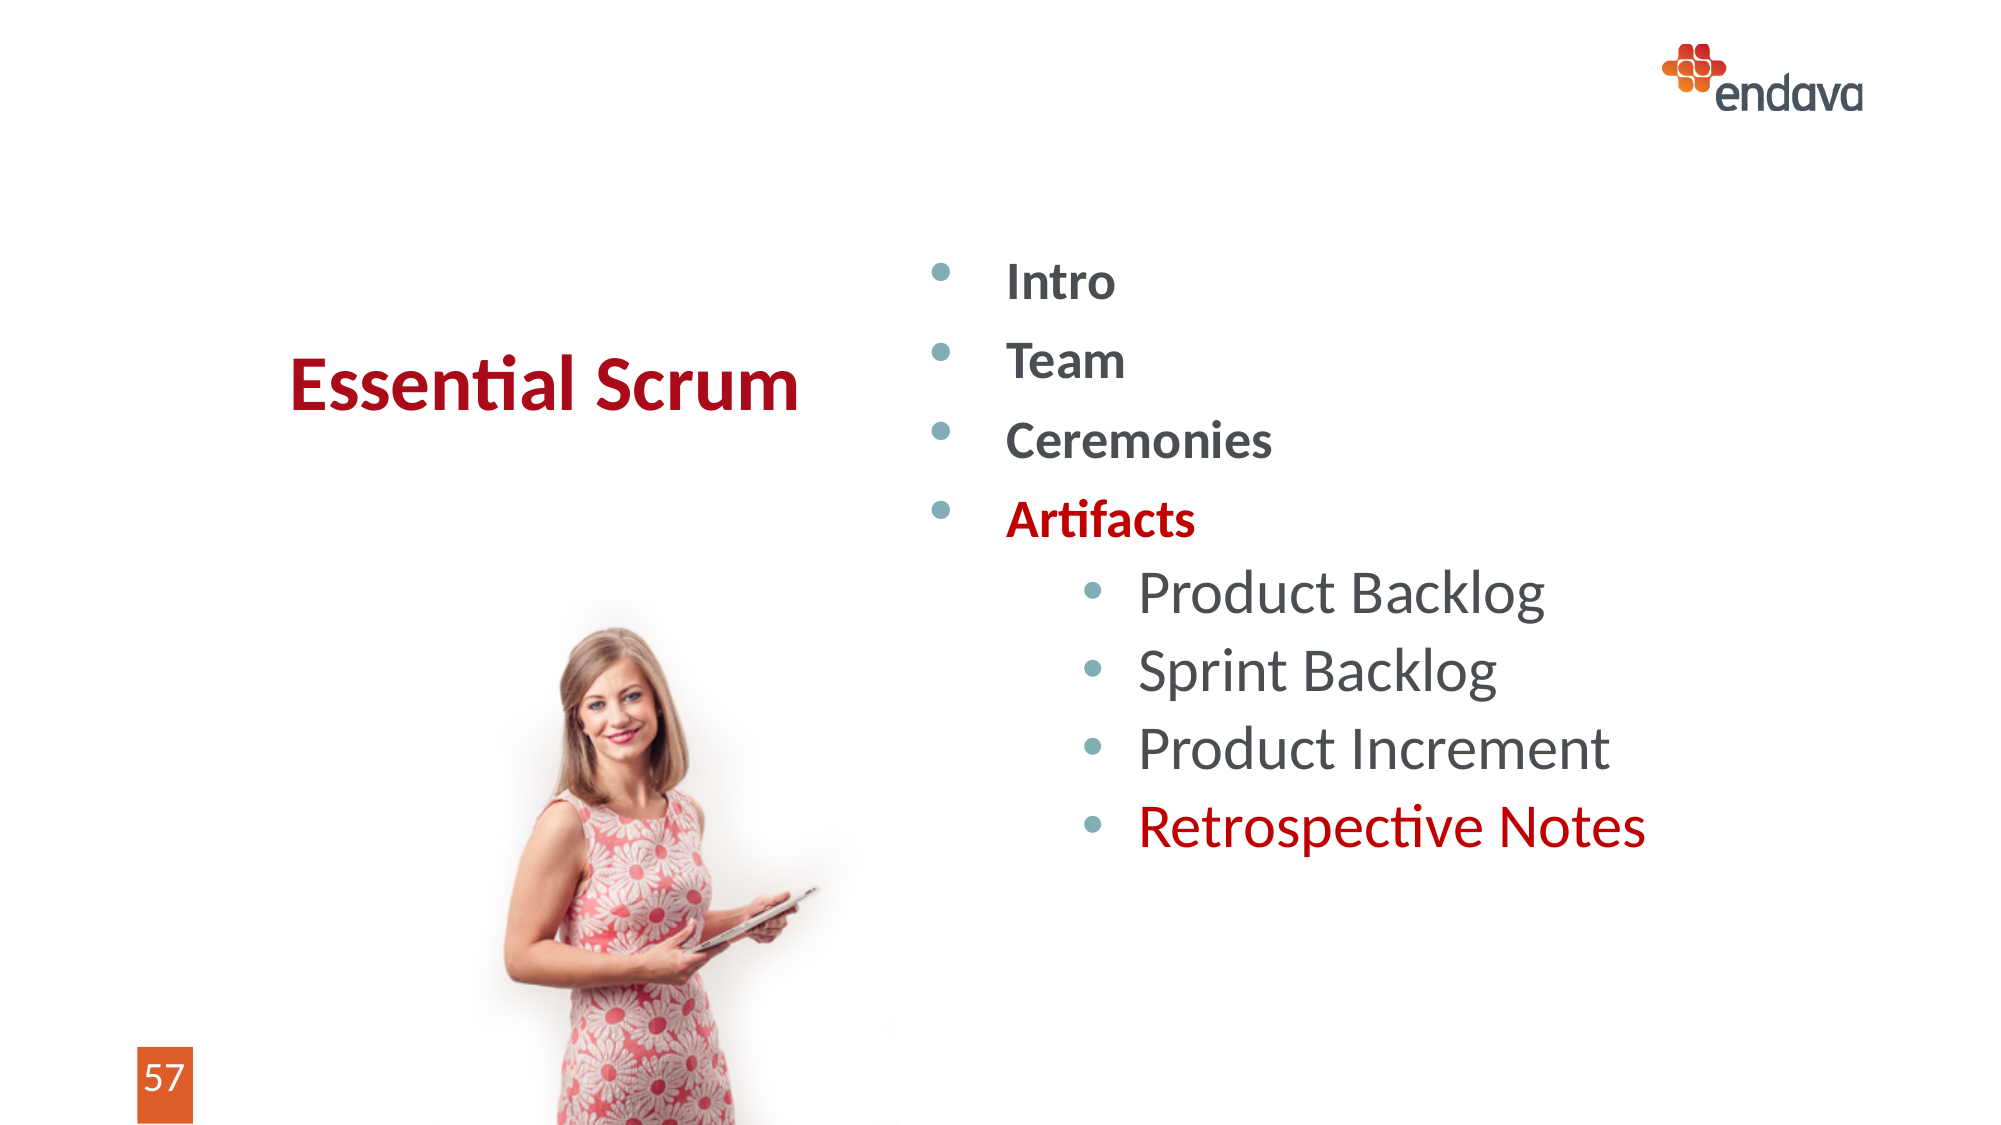

# Essential Scrum
Intro
Team
Ceremonies
Artifacts
Product Backlog
Sprint Backlog
Product Increment
Retrospective Notes